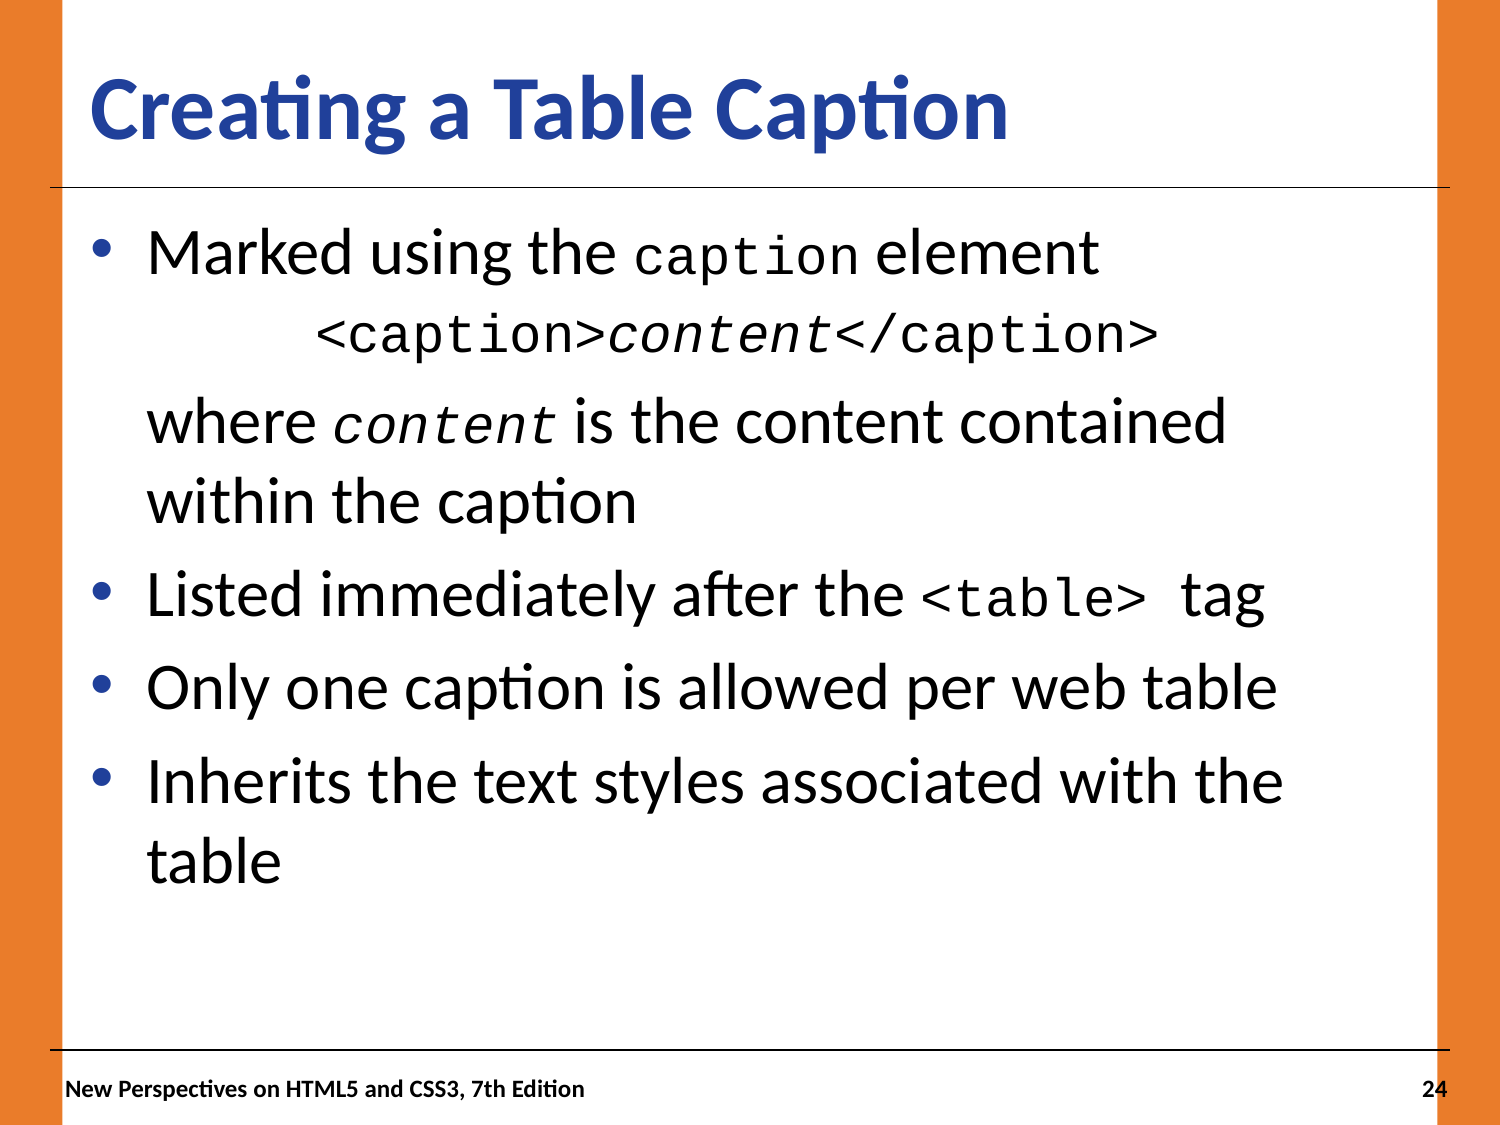

Creating a Table Caption
Marked using the caption element
	<caption>content</caption>
where content is the content contained within the caption
Listed immediately after the <table> tag
Only one caption is allowed per web table
Inherits the text styles associated with the table

New Perspectives on HTML5 and CSS3, 7th Edition
24